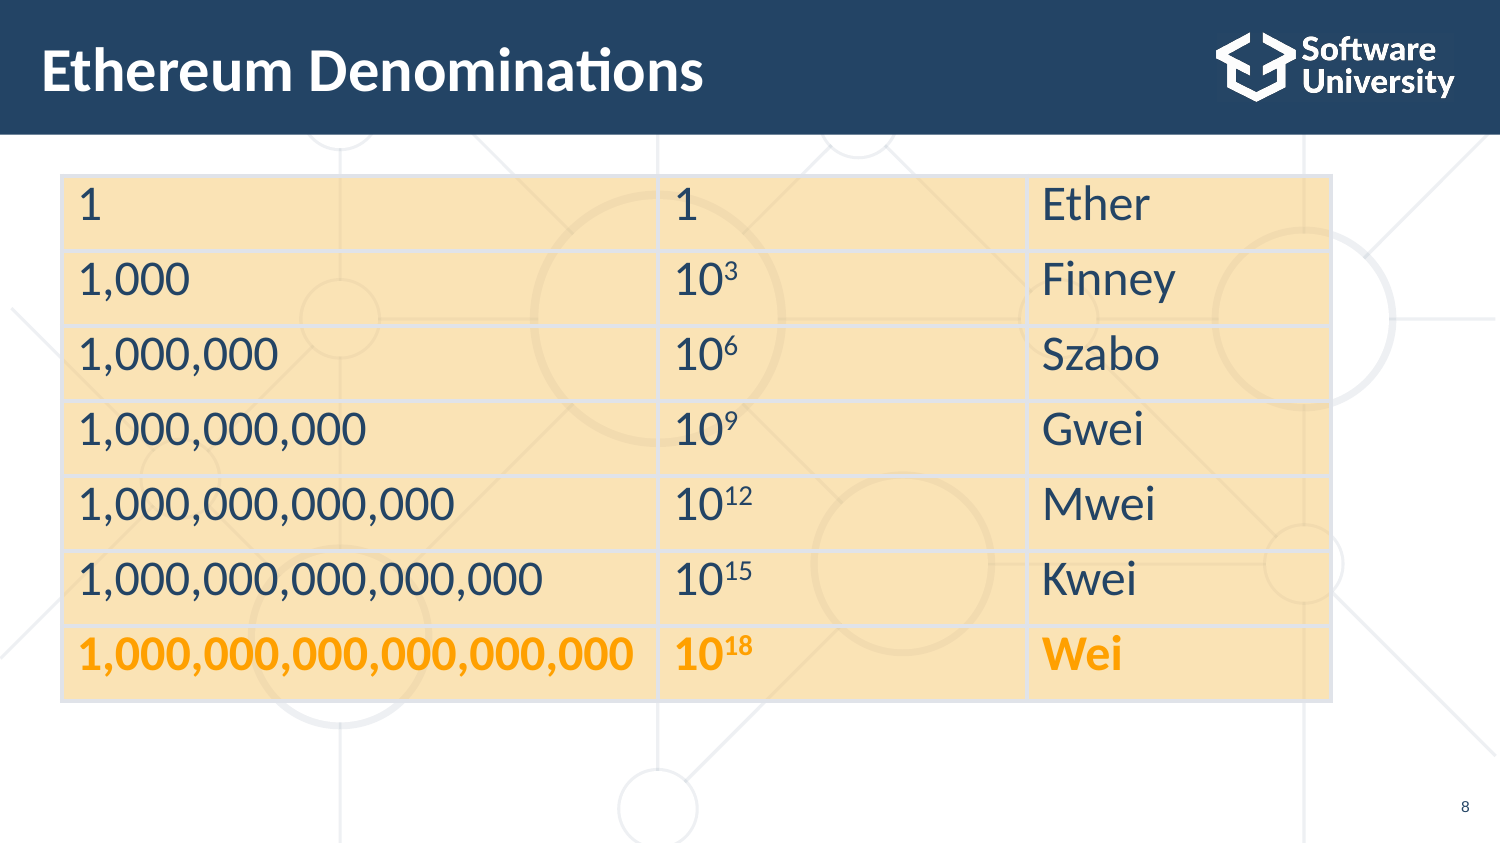

# Ethereum Denominations
| 1 | 1 | Ether |
| --- | --- | --- |
| 1,000 | 103 | Finney |
| 1,000,000 | 106 | Szabo |
| 1,000,000,000 | 109 | Gwei |
| 1,000,000,000,000 | 1012 | Mwei |
| 1,000,000,000,000,000 | 1015 | Kwei |
| 1,000,000,000,000,000,000 | 1018 | Wei |
8